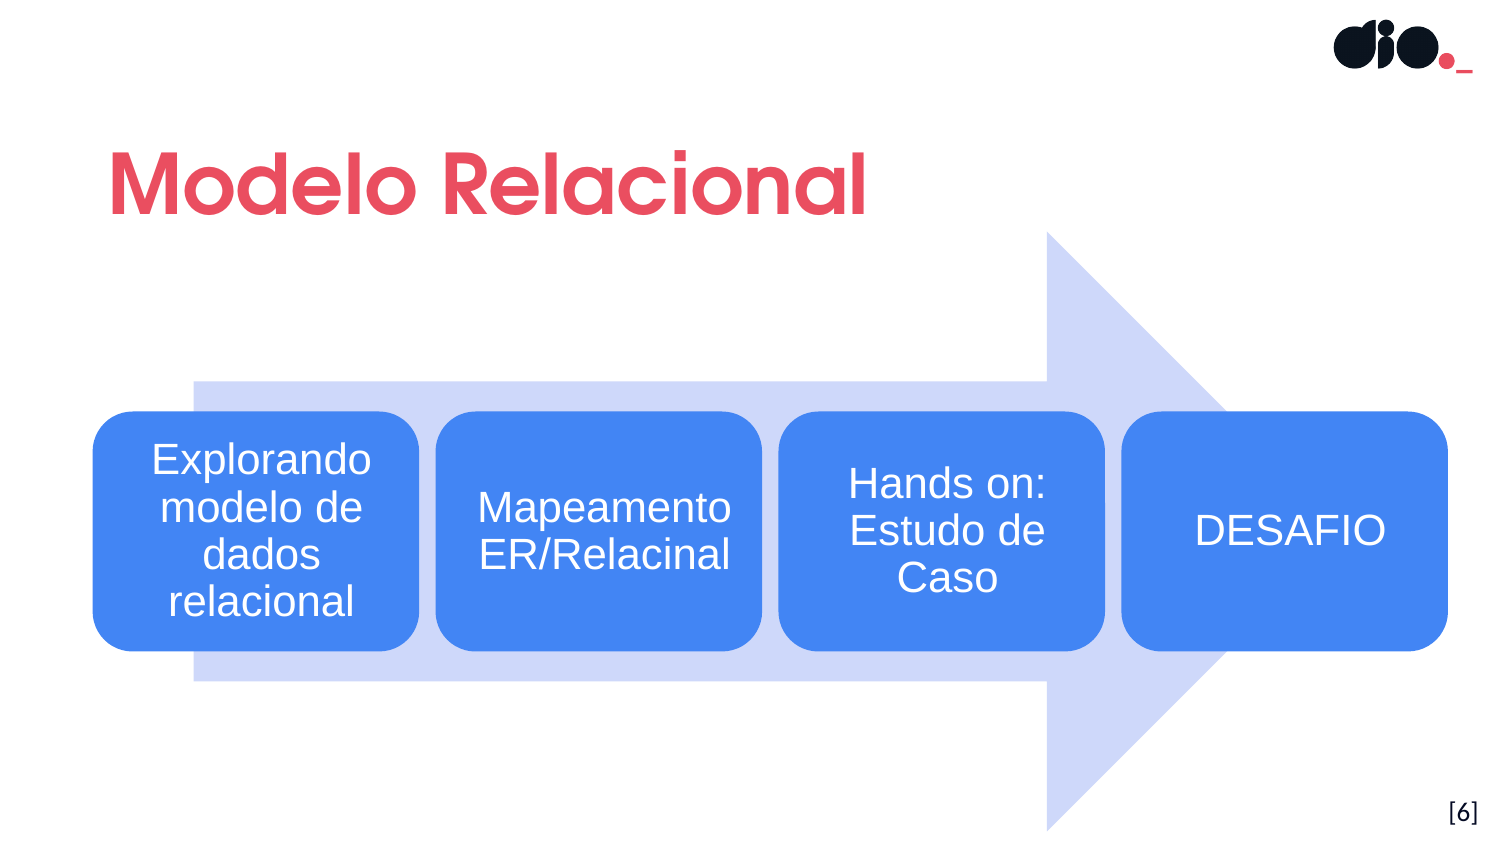

Modelo Relacional
Explorando modelo de dados relacional
Mapeamento ER/Relacinal
Hands on: Estudo de Caso
DESAFIO
[6]